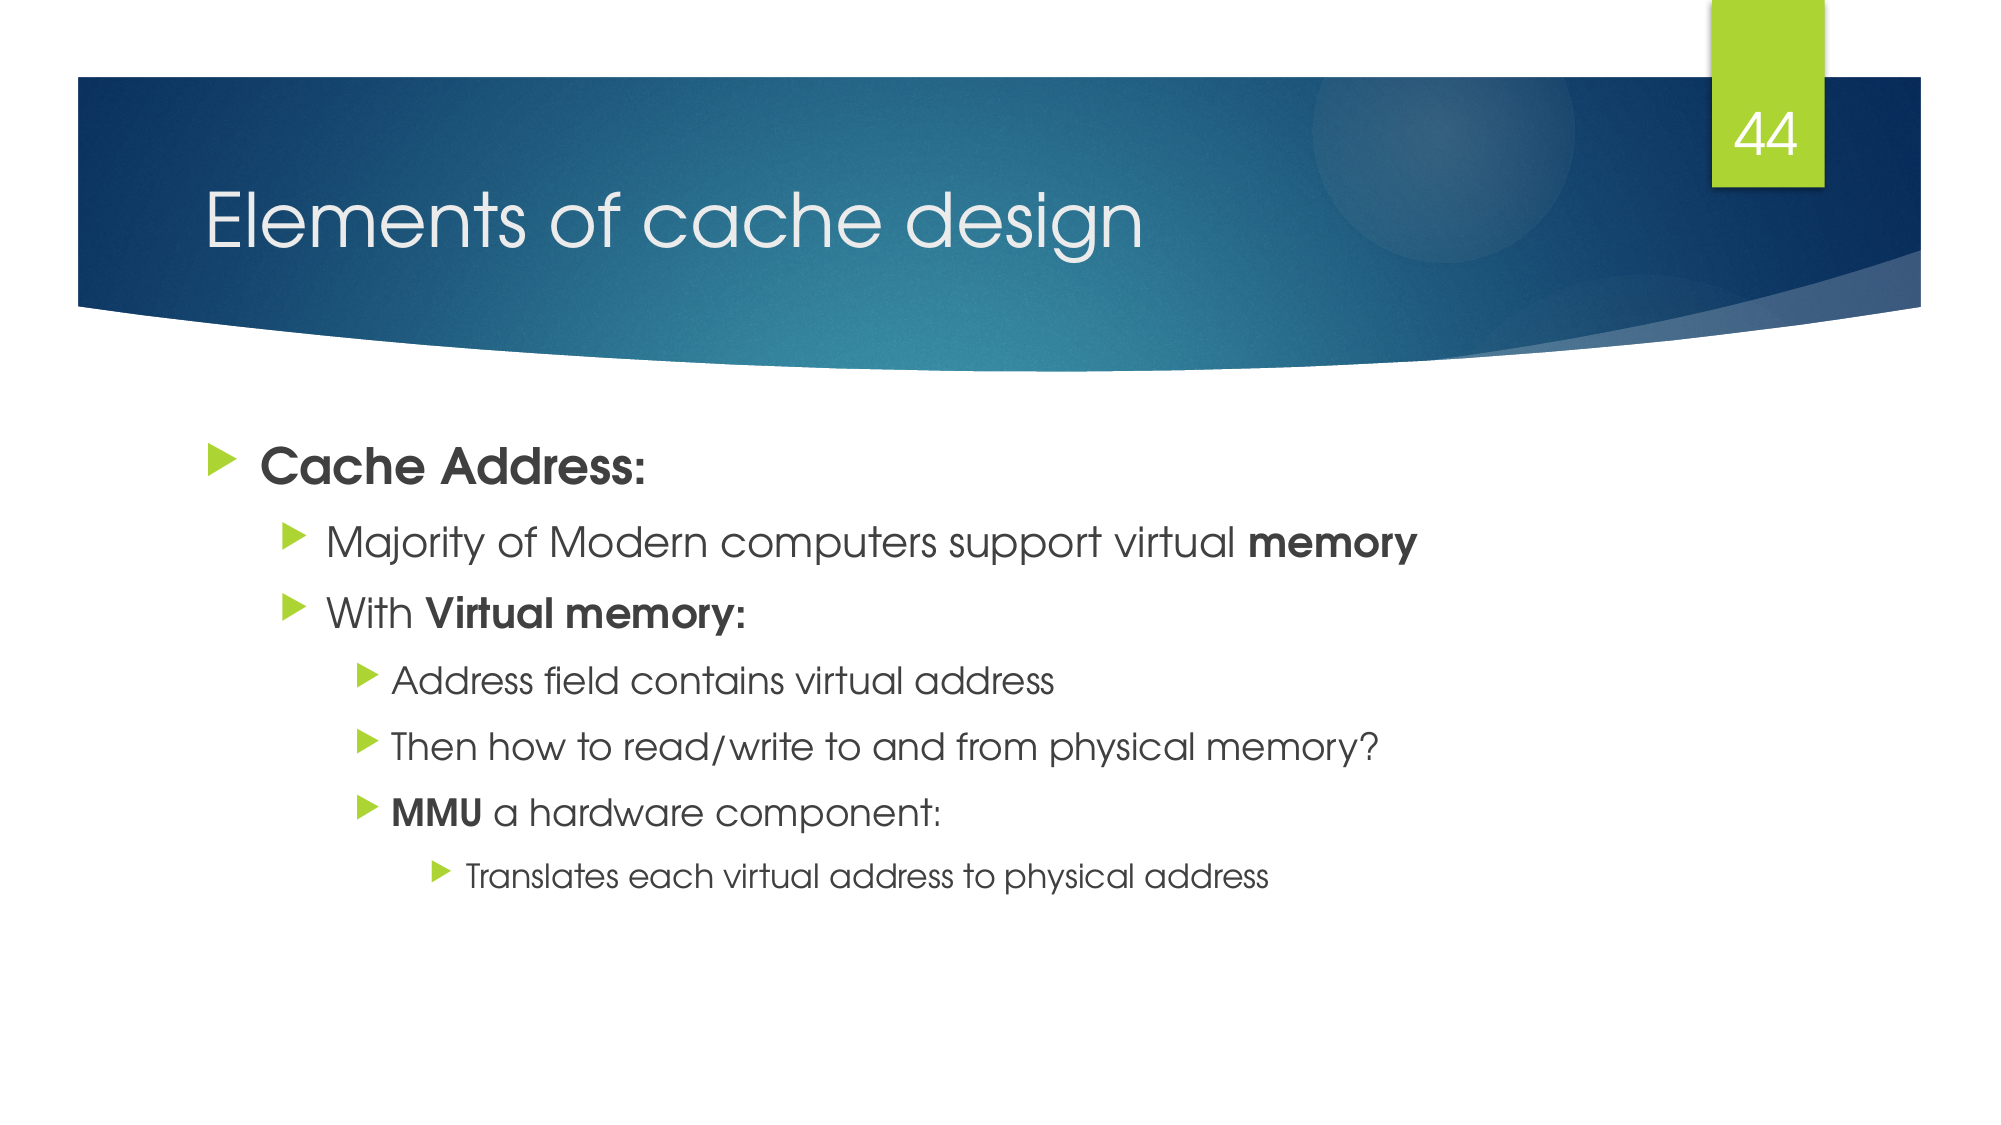

44
# Elements of cache design
Cache Address:
Majority of Modern computers support virtual memory
With Virtual memory:
Address field contains virtual address
Then how to read/write to and from physical memory?
MMU a hardware component:
Translates each virtual address to physical address